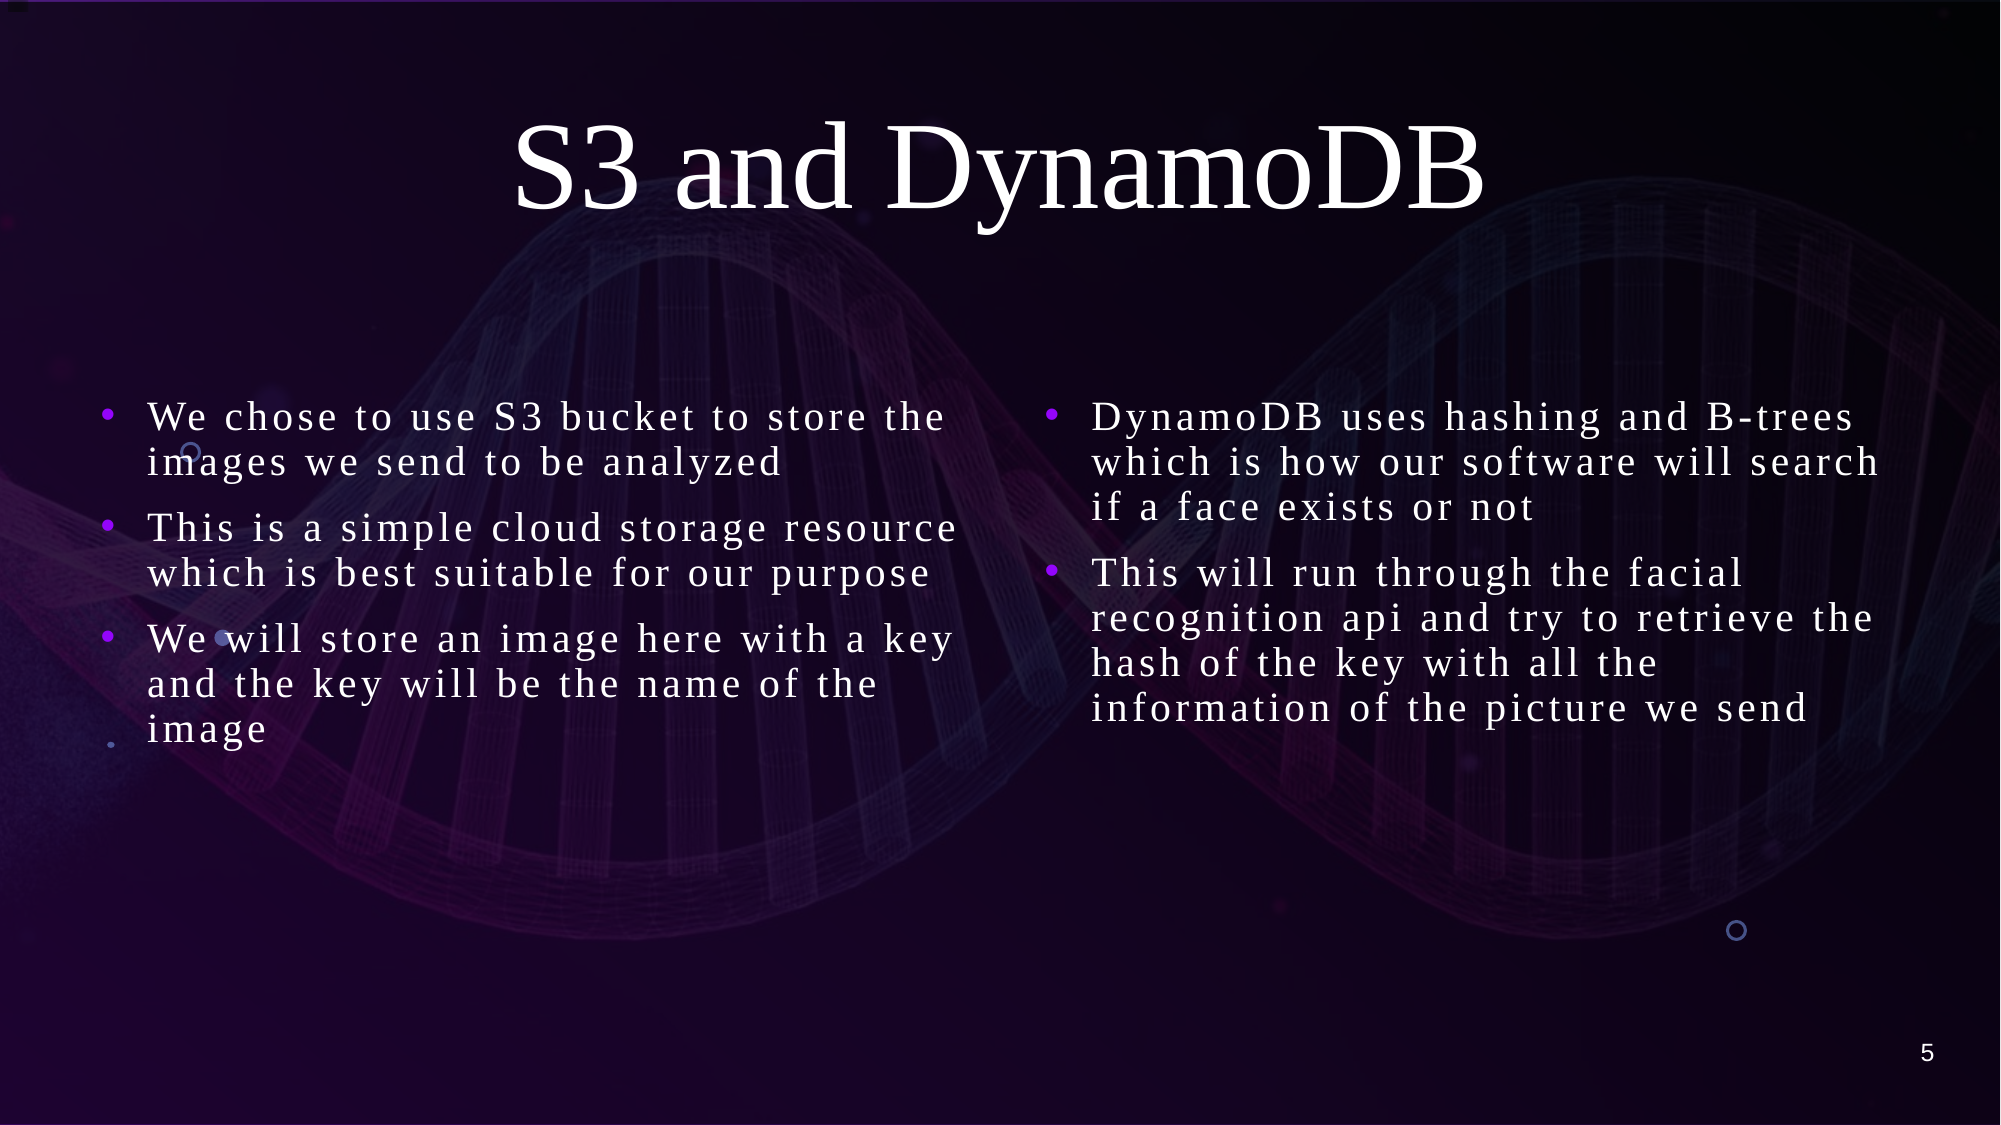

# S3 and DynamoDB
We chose to use S3 bucket to store the images we send to be analyzed
This is a simple cloud storage resource which is best suitable for our purpose
We will store an image here with a key and the key will be the name of the image
DynamoDB uses hashing and B-trees which is how our software will search if a face exists or not
This will run through the facial recognition api and try to retrieve the hash of the key with all the information of the picture we send
5